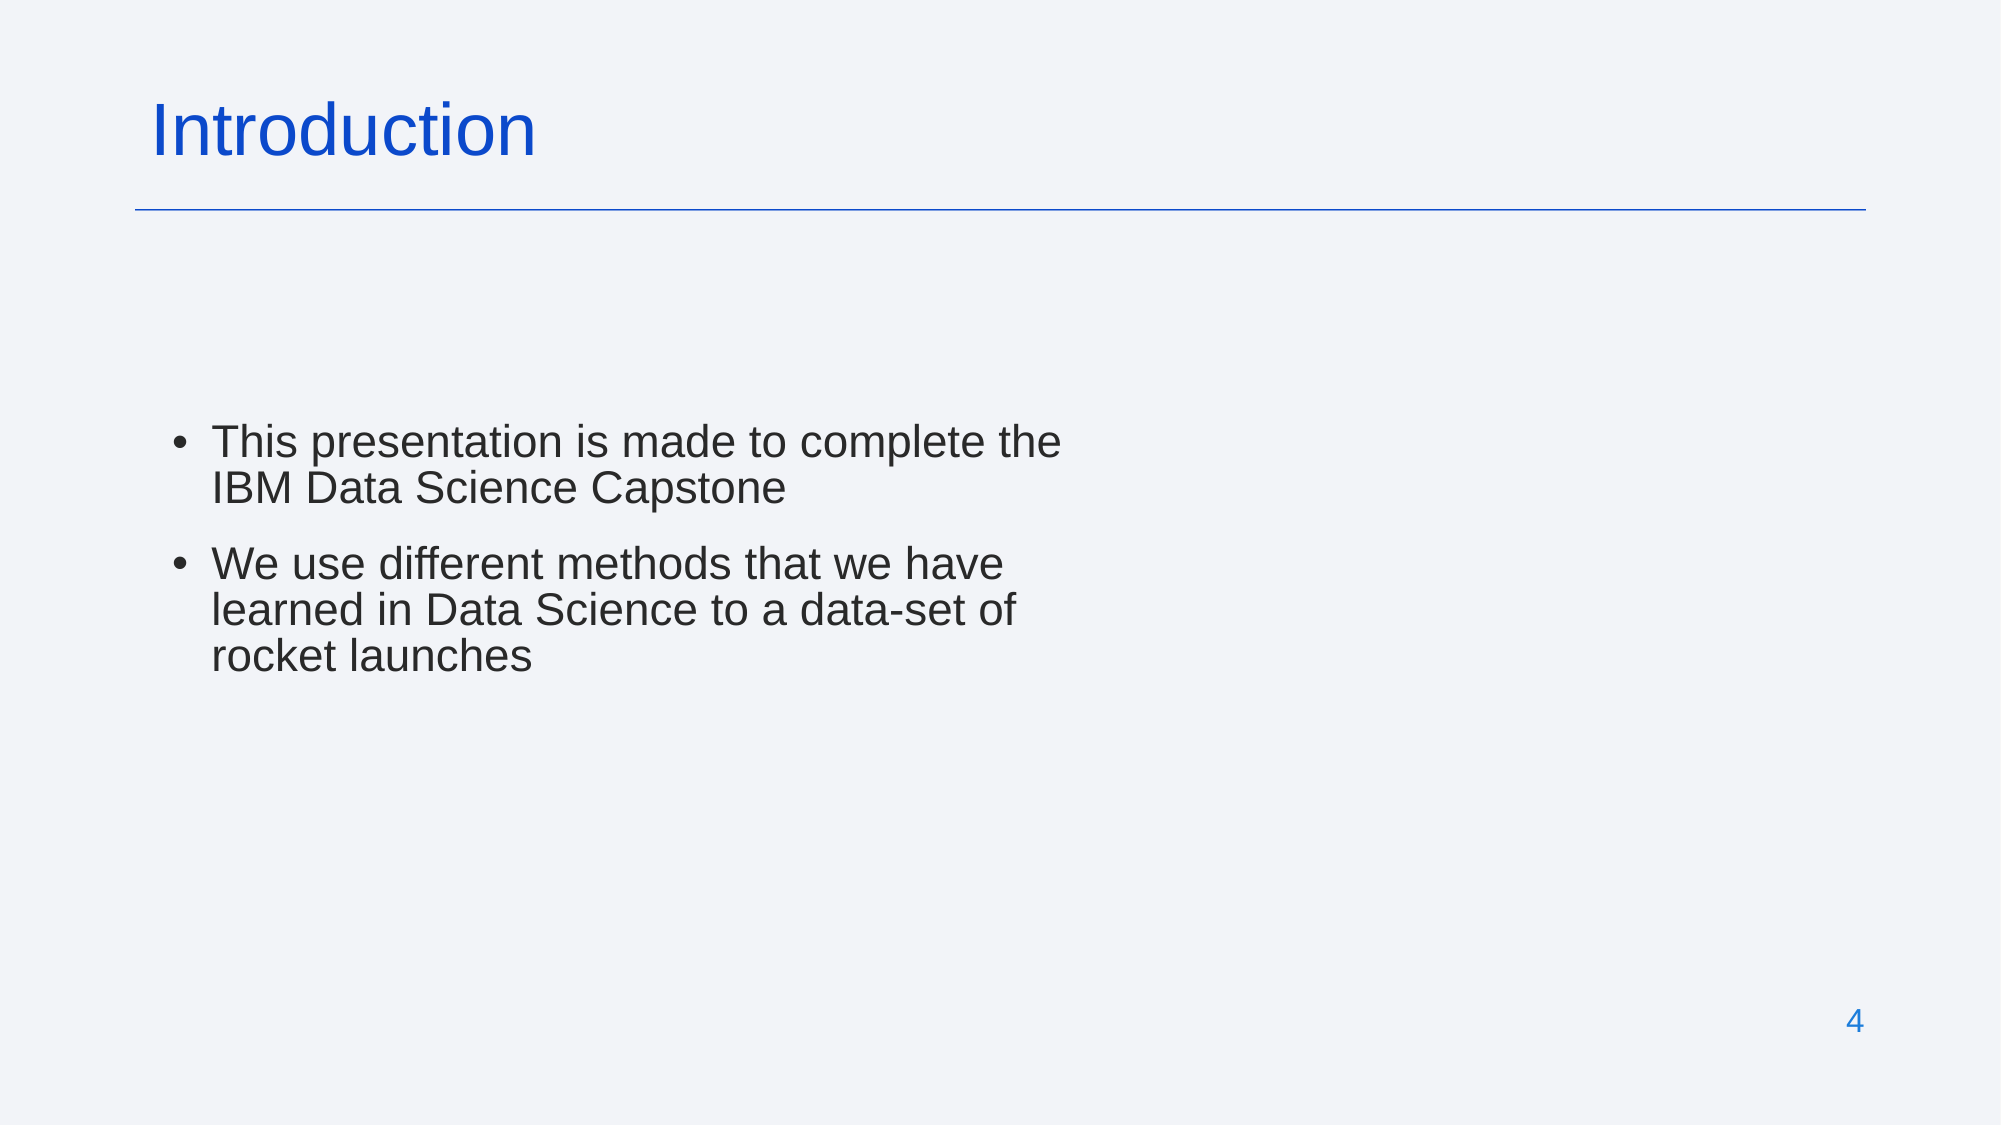

Introduction
This presentation is made to complete the IBM Data Science Capstone
We use different methods that we have learned in Data Science to a data-set of rocket launches
# 4